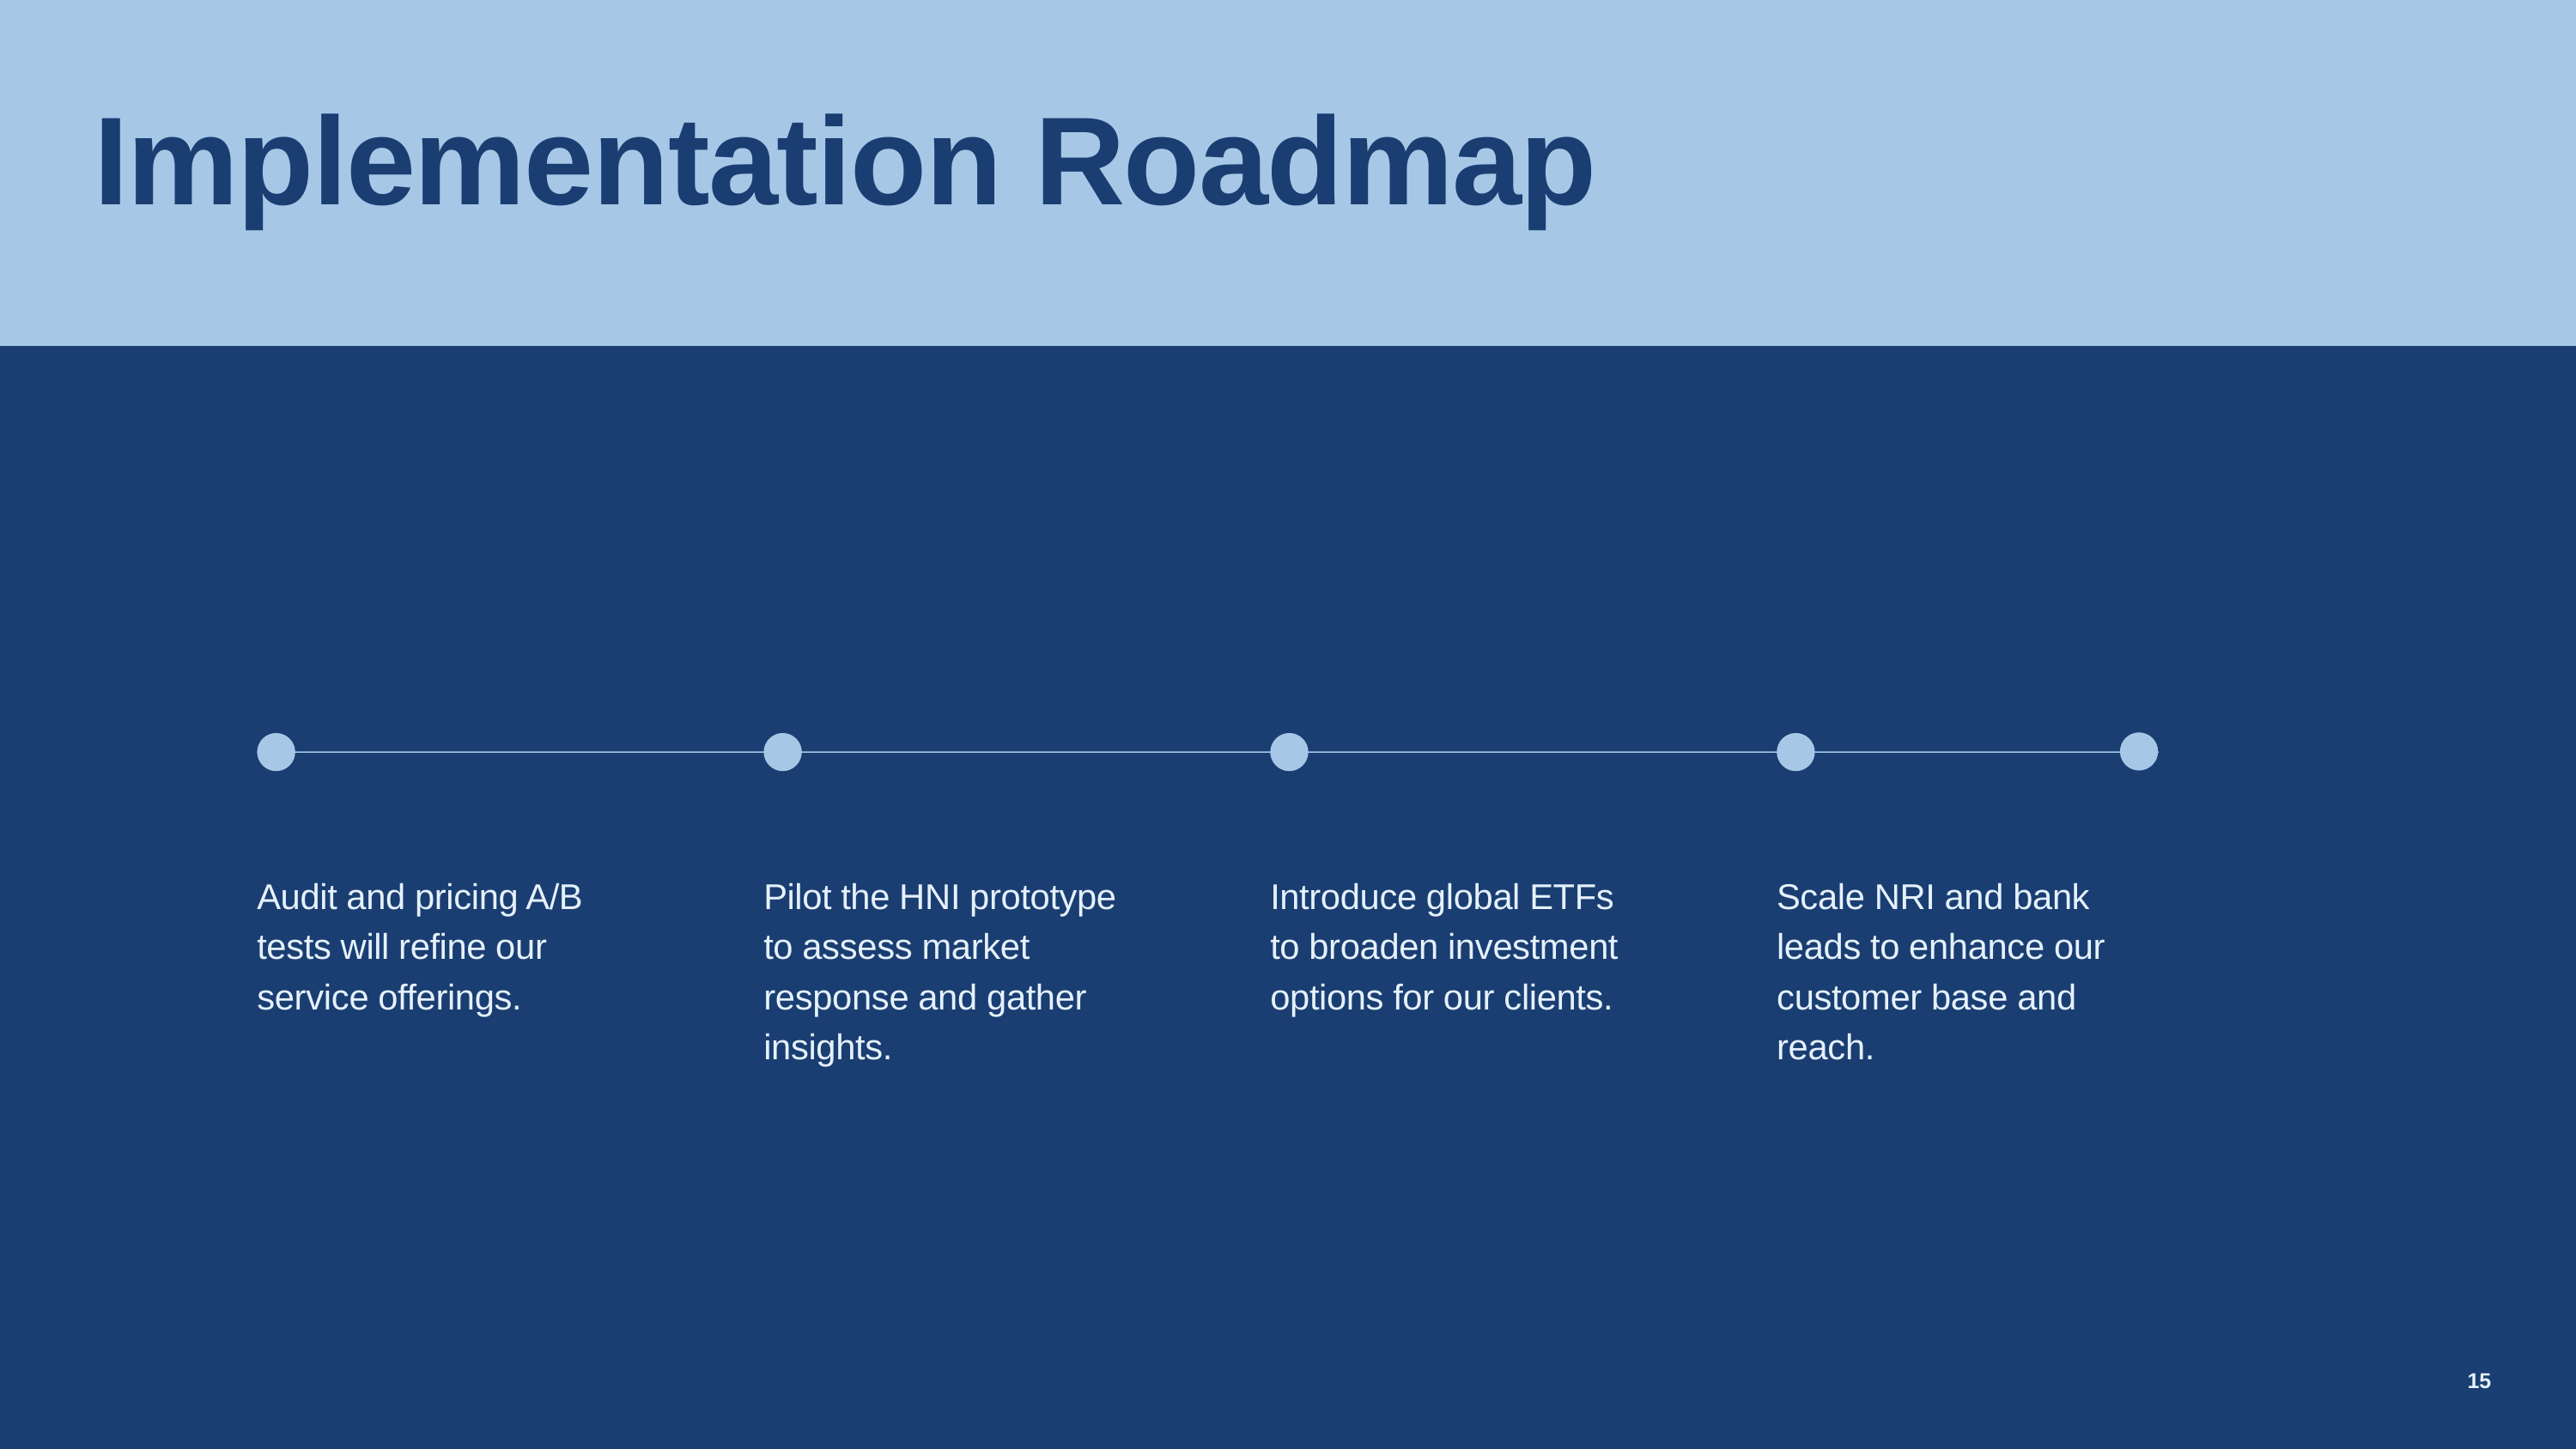

Implementation Roadmap
Q1
Q2
Q3
Q4

Audit and pricing A/B tests will refine our service offerings.
Pilot the HNI prototype to assess market response and gather insights.
Introduce global ETFs to broaden investment options for our clients.
Scale NRI and bank leads to enhance our customer base and reach.
15